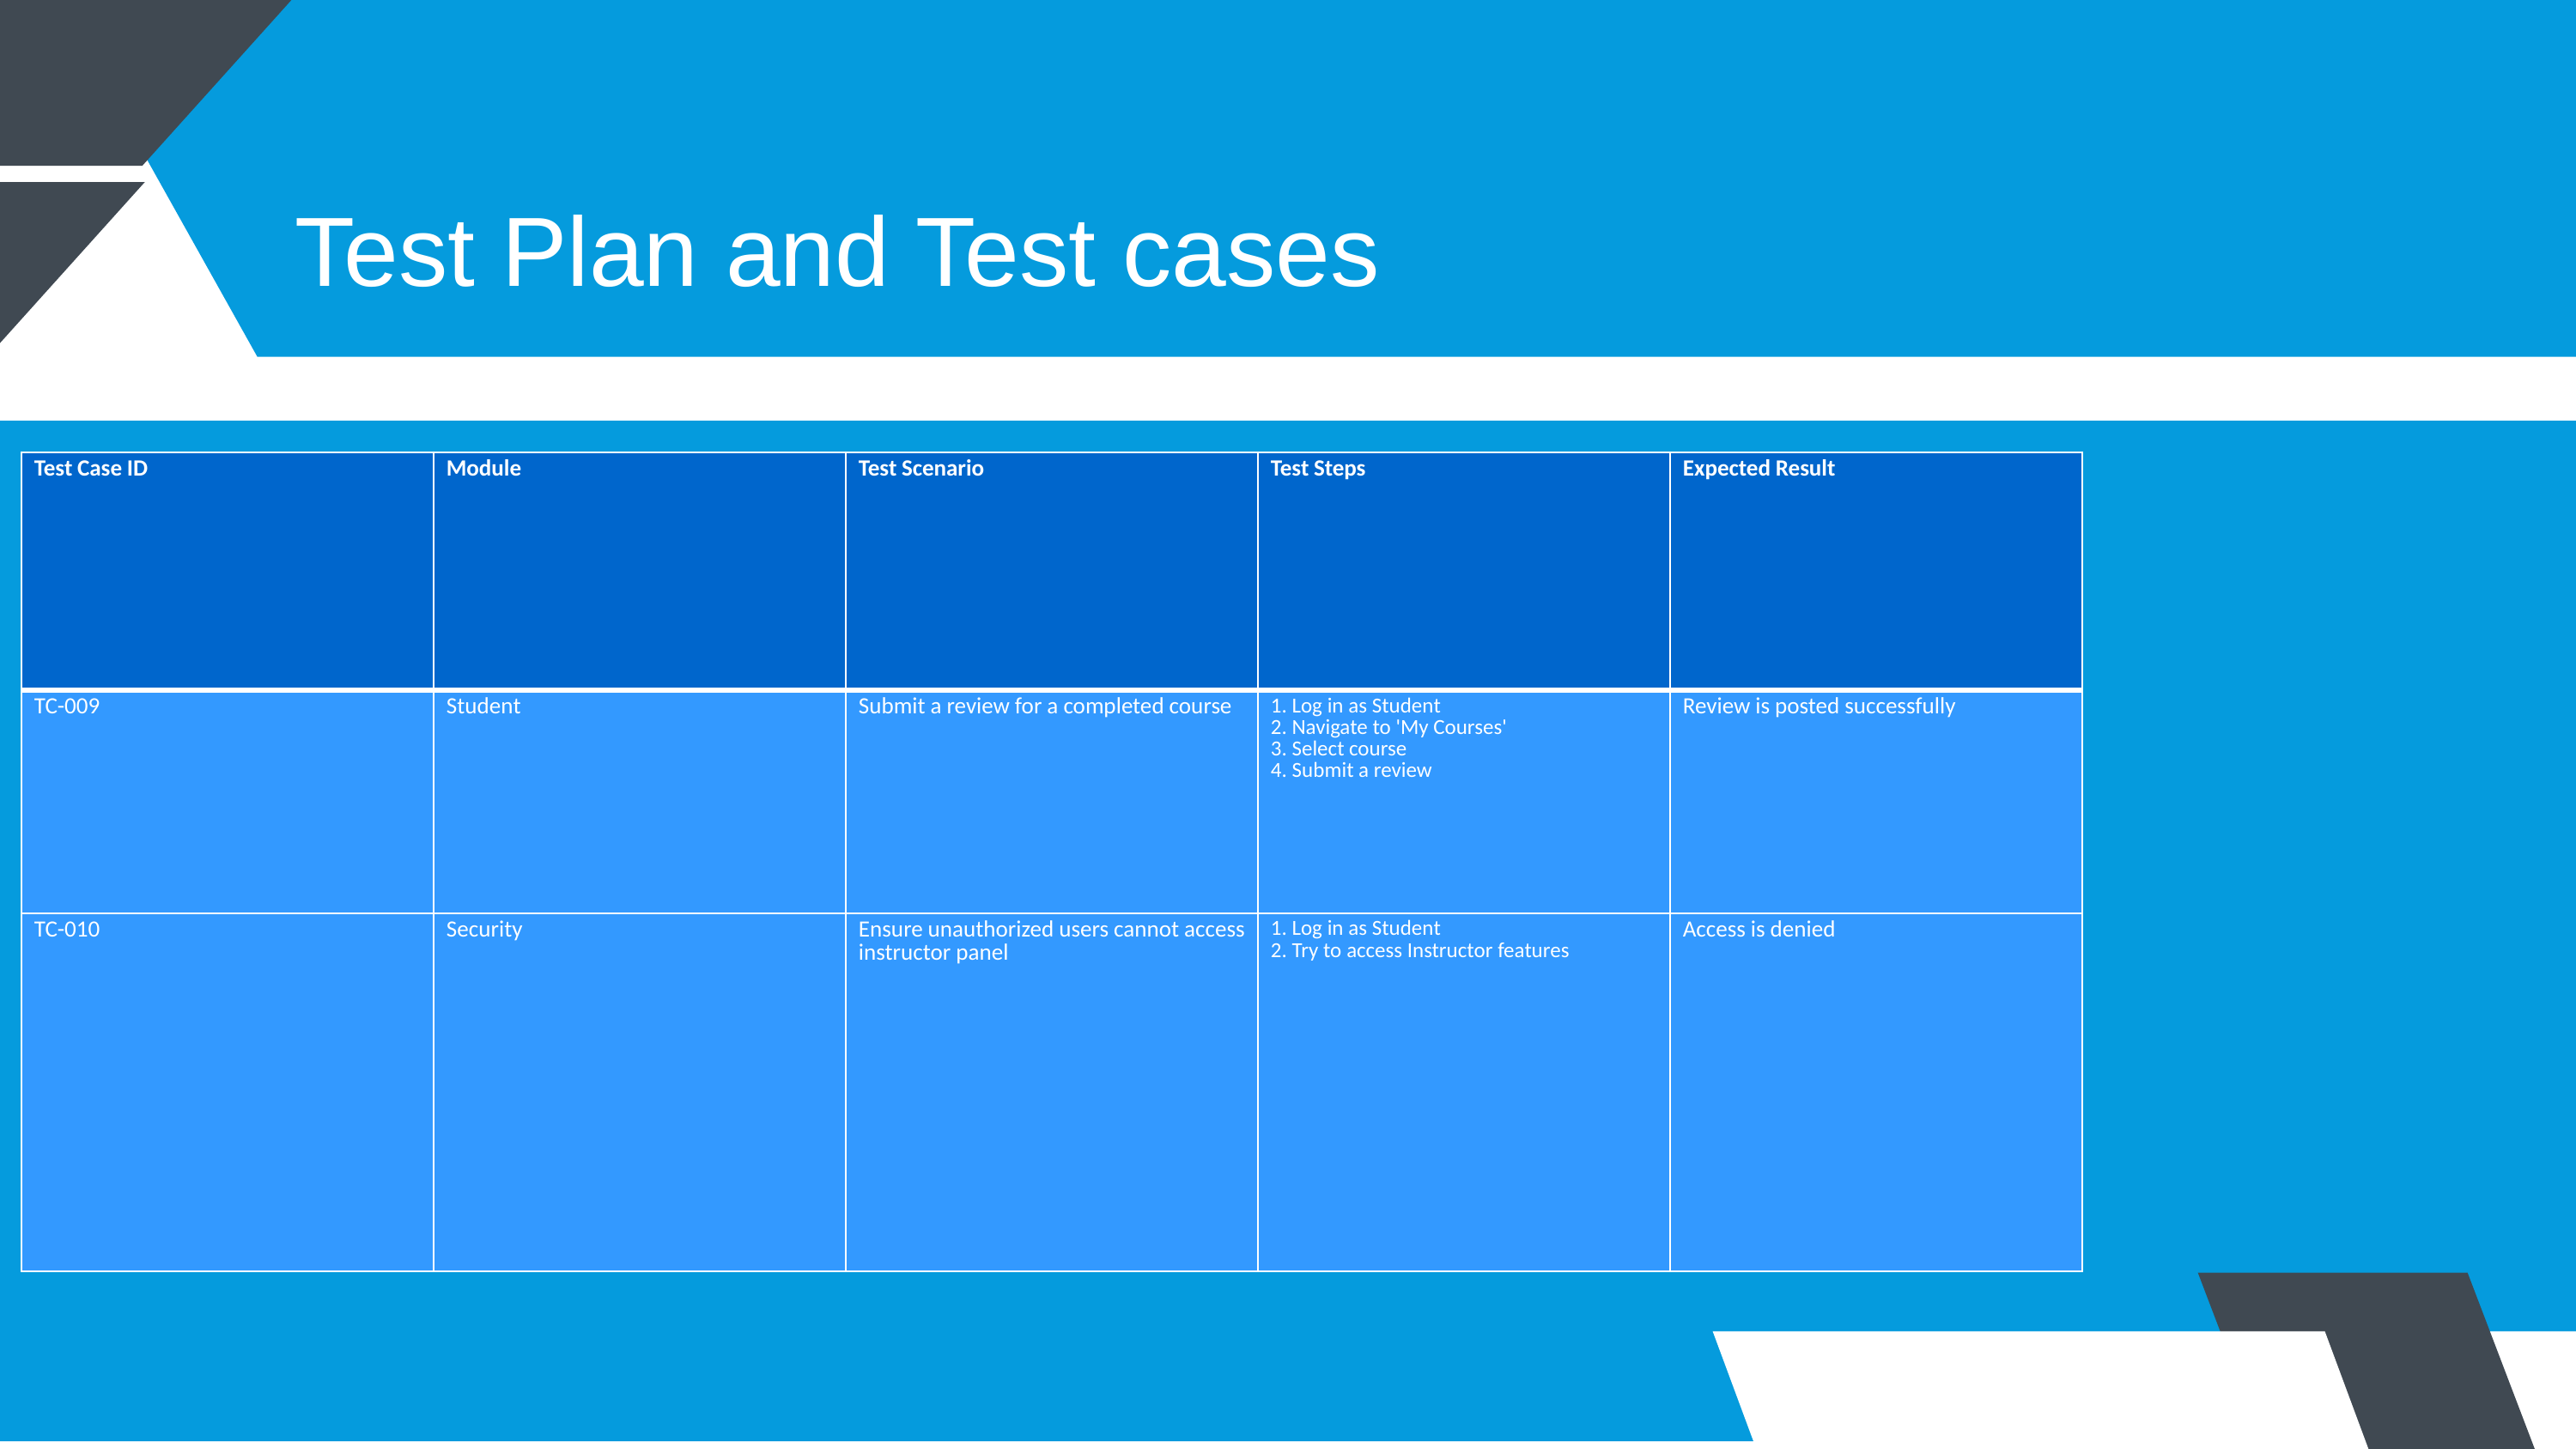

Test Plan and Test cases

| Test Case ID | Module | Test Scenario | Test Steps | Expected Result |
| --- | --- | --- | --- | --- |
| TC-009 | Student | Submit a review for a completed course | 1. Log in as Student 2. Navigate to 'My Courses' 3. Select course 4. Submit a review | Review is posted successfully |
| TC-010 | Security | Ensure unauthorized users cannot access instructor panel | 1. Log in as Student 2. Try to access Instructor features | Access is denied |